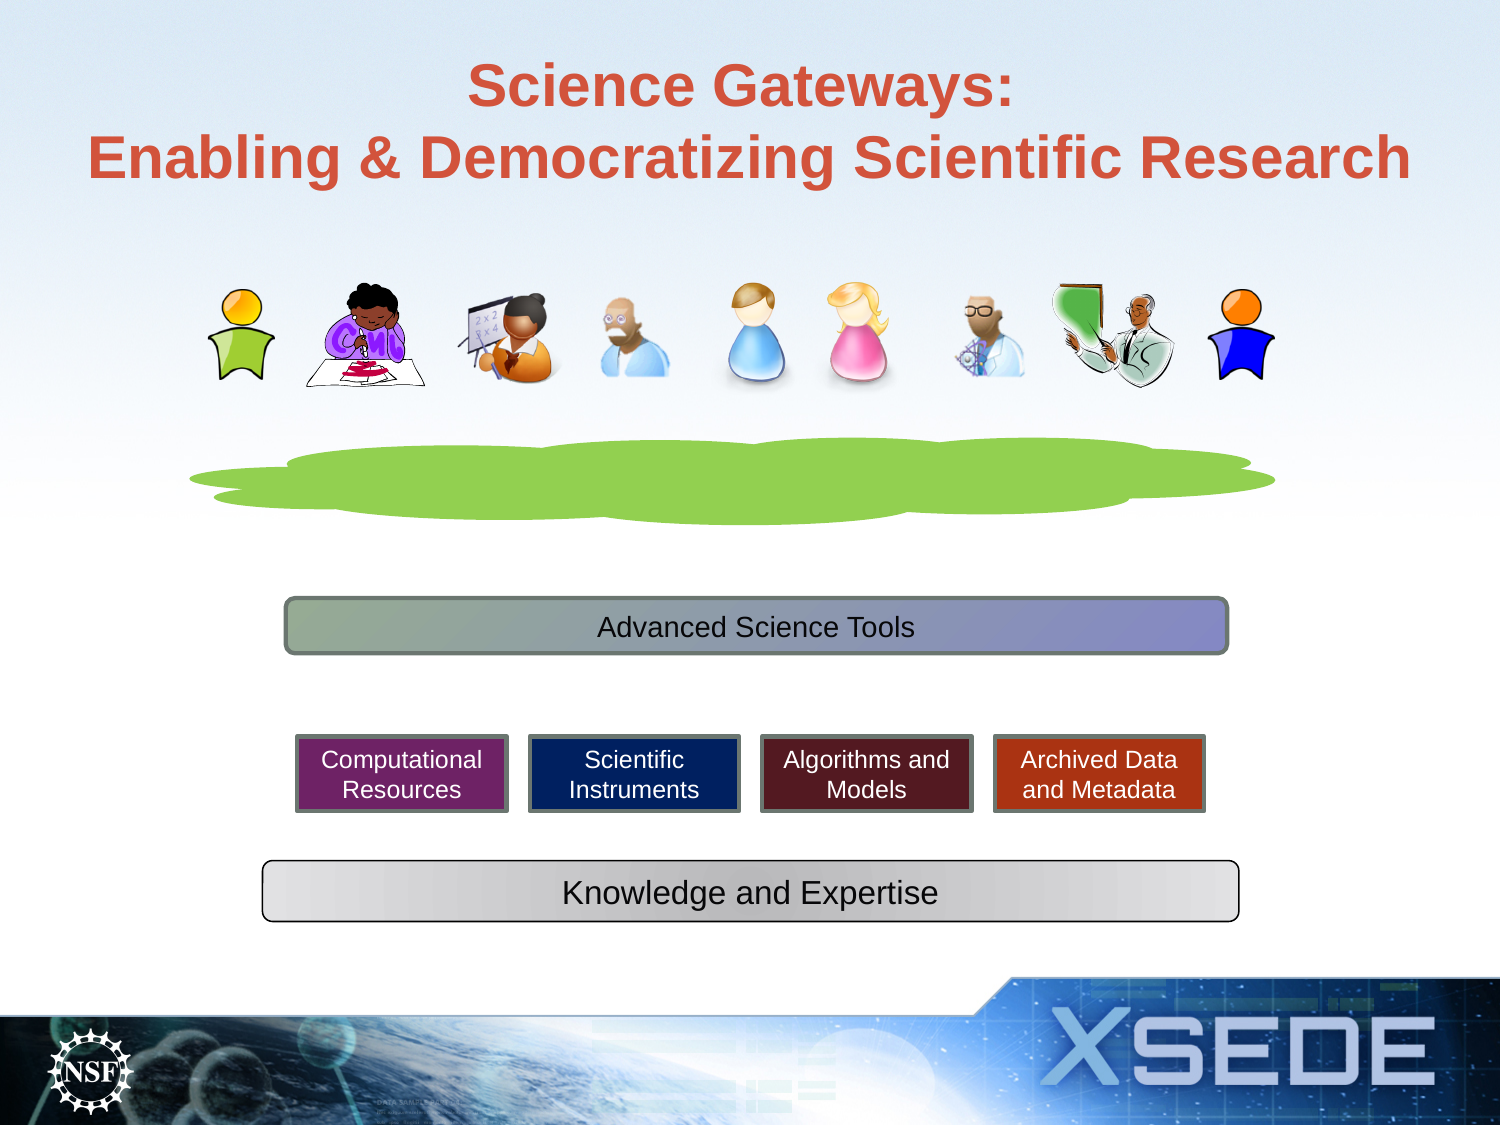

Science Gateways:
Enabling & Democratizing Scientific Research

Advanced Science Tools
Knowledge and Expertise
Computational Resources
Scientific Instruments
Algorithms and Models
Archived Data and Metadata